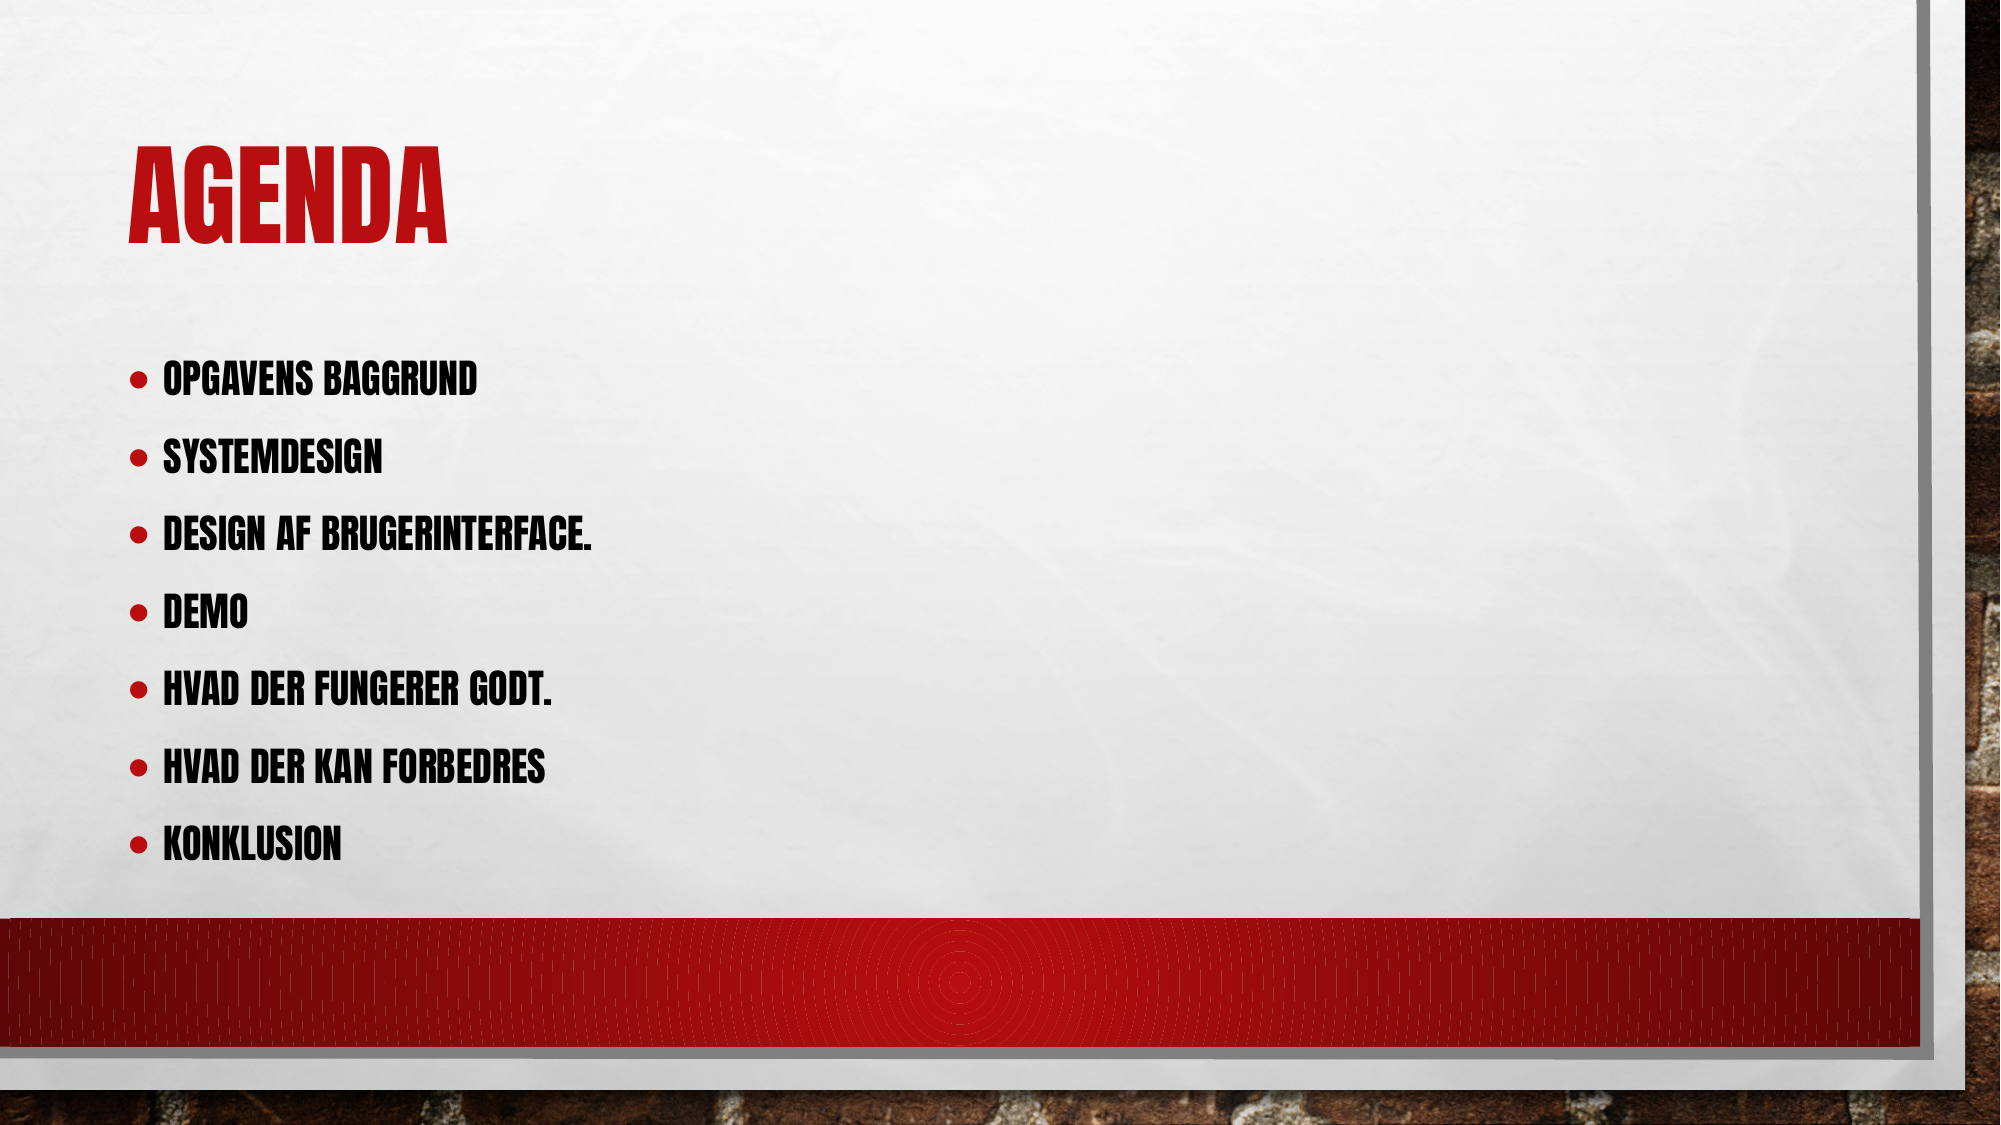

# Agenda
Opgavens baggrund
Systemdesign
Design af brugerinterface.
Demo
Hvad der fungerer godt.
Hvad der kan forbedres
Konklusion